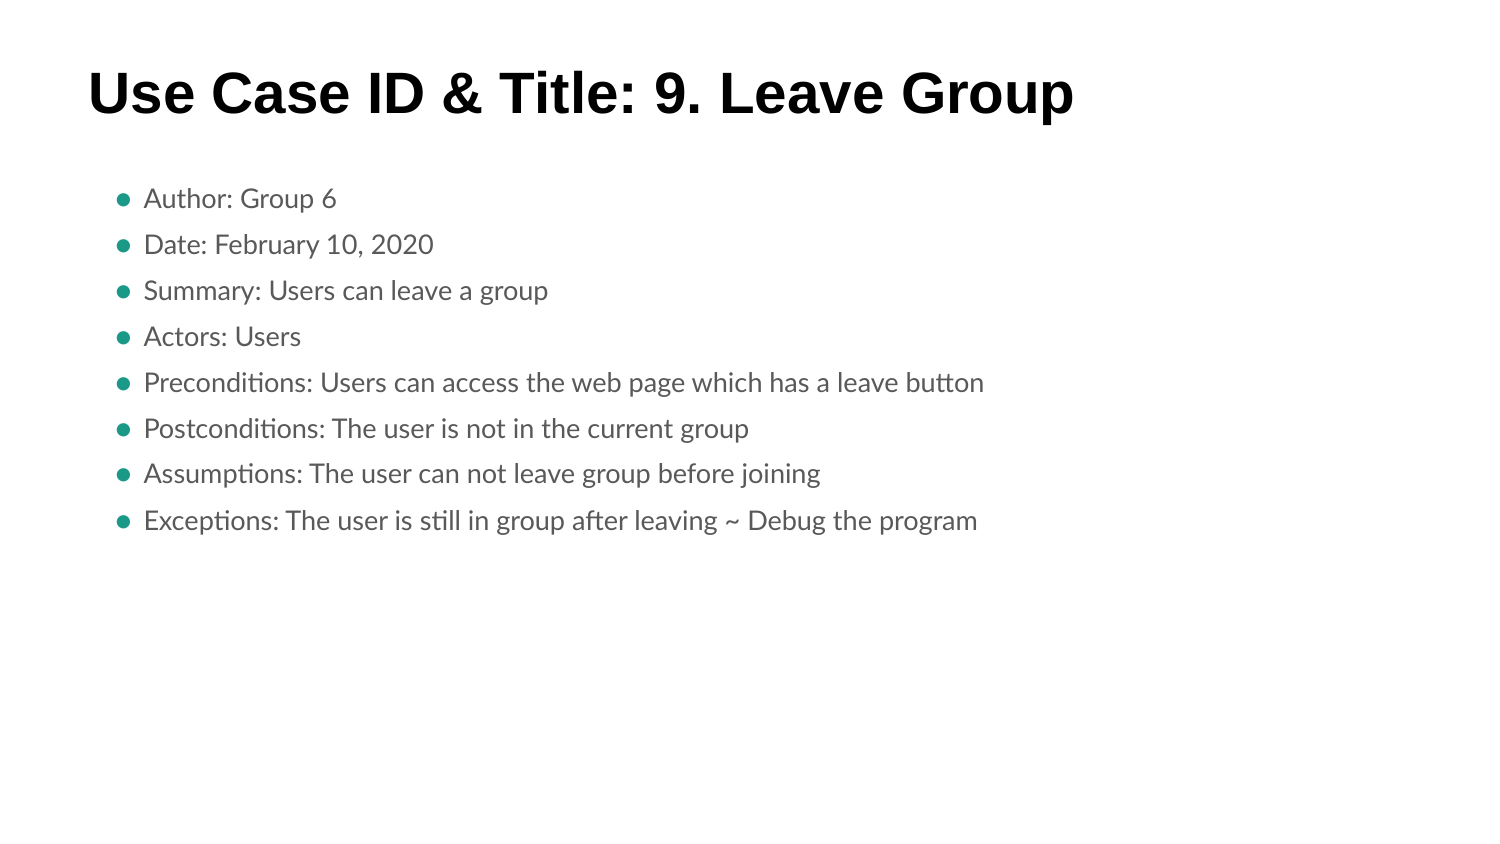

# Use Case ID & Title: 9. Leave Group
Author: Group 6
Date: February 10, 2020
Summary: Users can leave a group
Actors: Users
Preconditions: Users can access the web page which has a leave button
Postconditions: The user is not in the current group
Assumptions: The user can not leave group before joining
Exceptions: The user is still in group after leaving ~ Debug the program